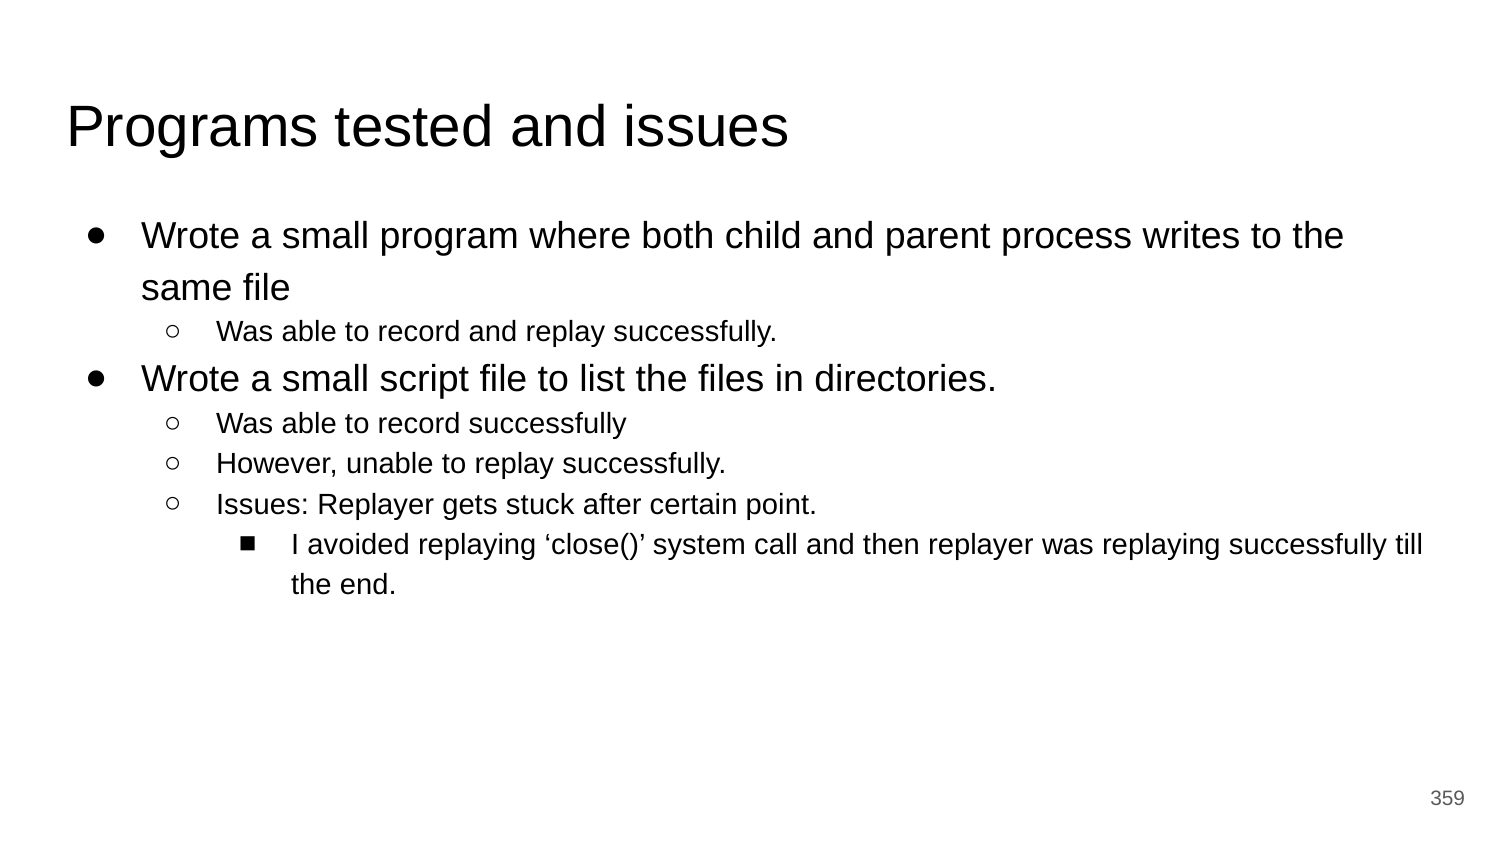

# Programs tested and issues
Wrote a small program where both child and parent process writes to the same file
Was able to record and replay successfully.
Wrote a small script file to list the files in directories.
Was able to record successfully
However, unable to replay successfully.
Issues: Replayer gets stuck after certain point.
I avoided replaying ‘close()’ system call and then replayer was replaying successfully till the end.

359